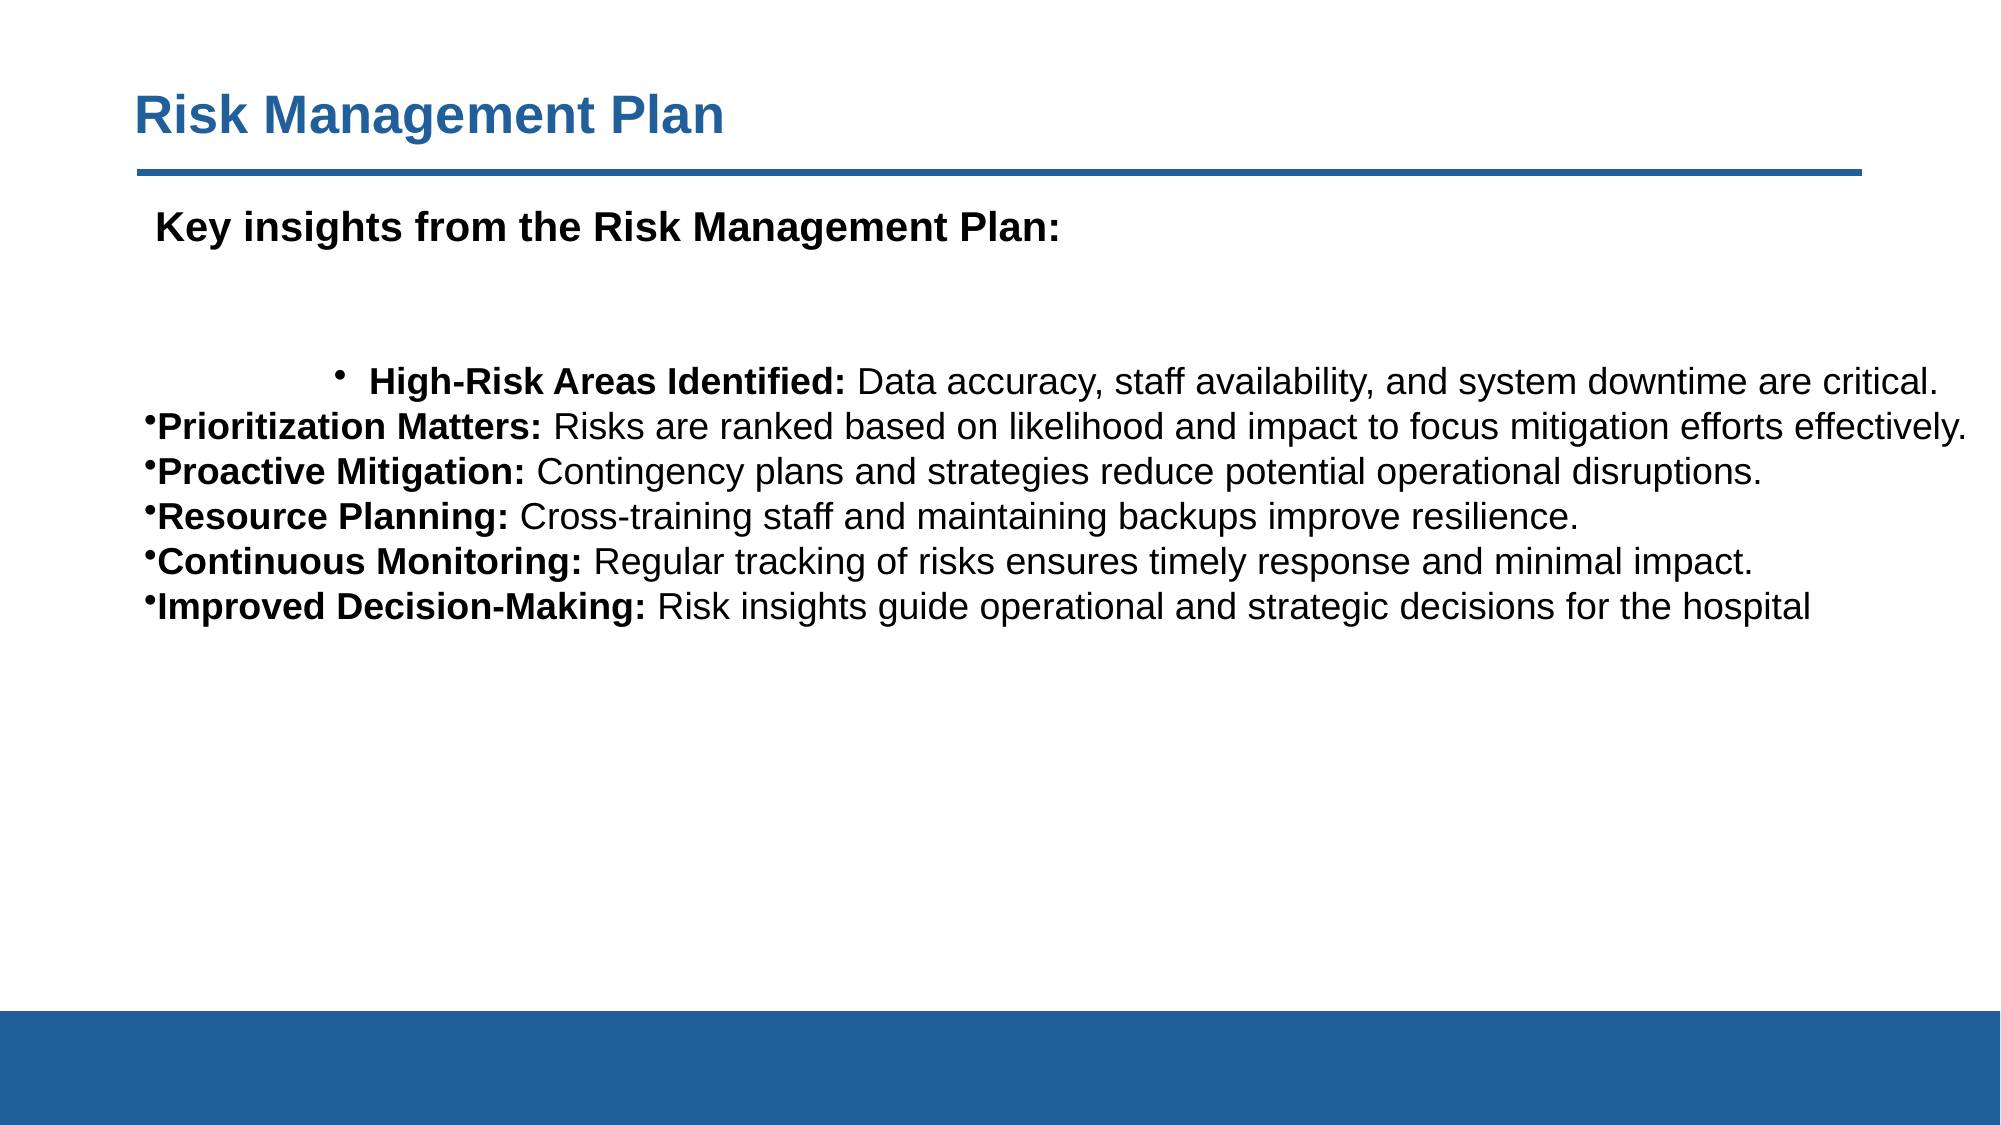

# Risk Management Plan
Key insights from the Risk Management Plan:

High-Risk Areas Identified: Data accuracy, staff availability, and system downtime are critical.
Prioritization Matters: Risks are ranked based on likelihood and impact to focus mitigation efforts effectively.
Proactive Mitigation: Contingency plans and strategies reduce potential operational disruptions.
Resource Planning: Cross-training staff and maintaining backups improve resilience.
Continuous Monitoring: Regular tracking of risks ensures timely response and minimal impact.
Improved Decision-Making: Risk insights guide operational and strategic decisions for the hospital